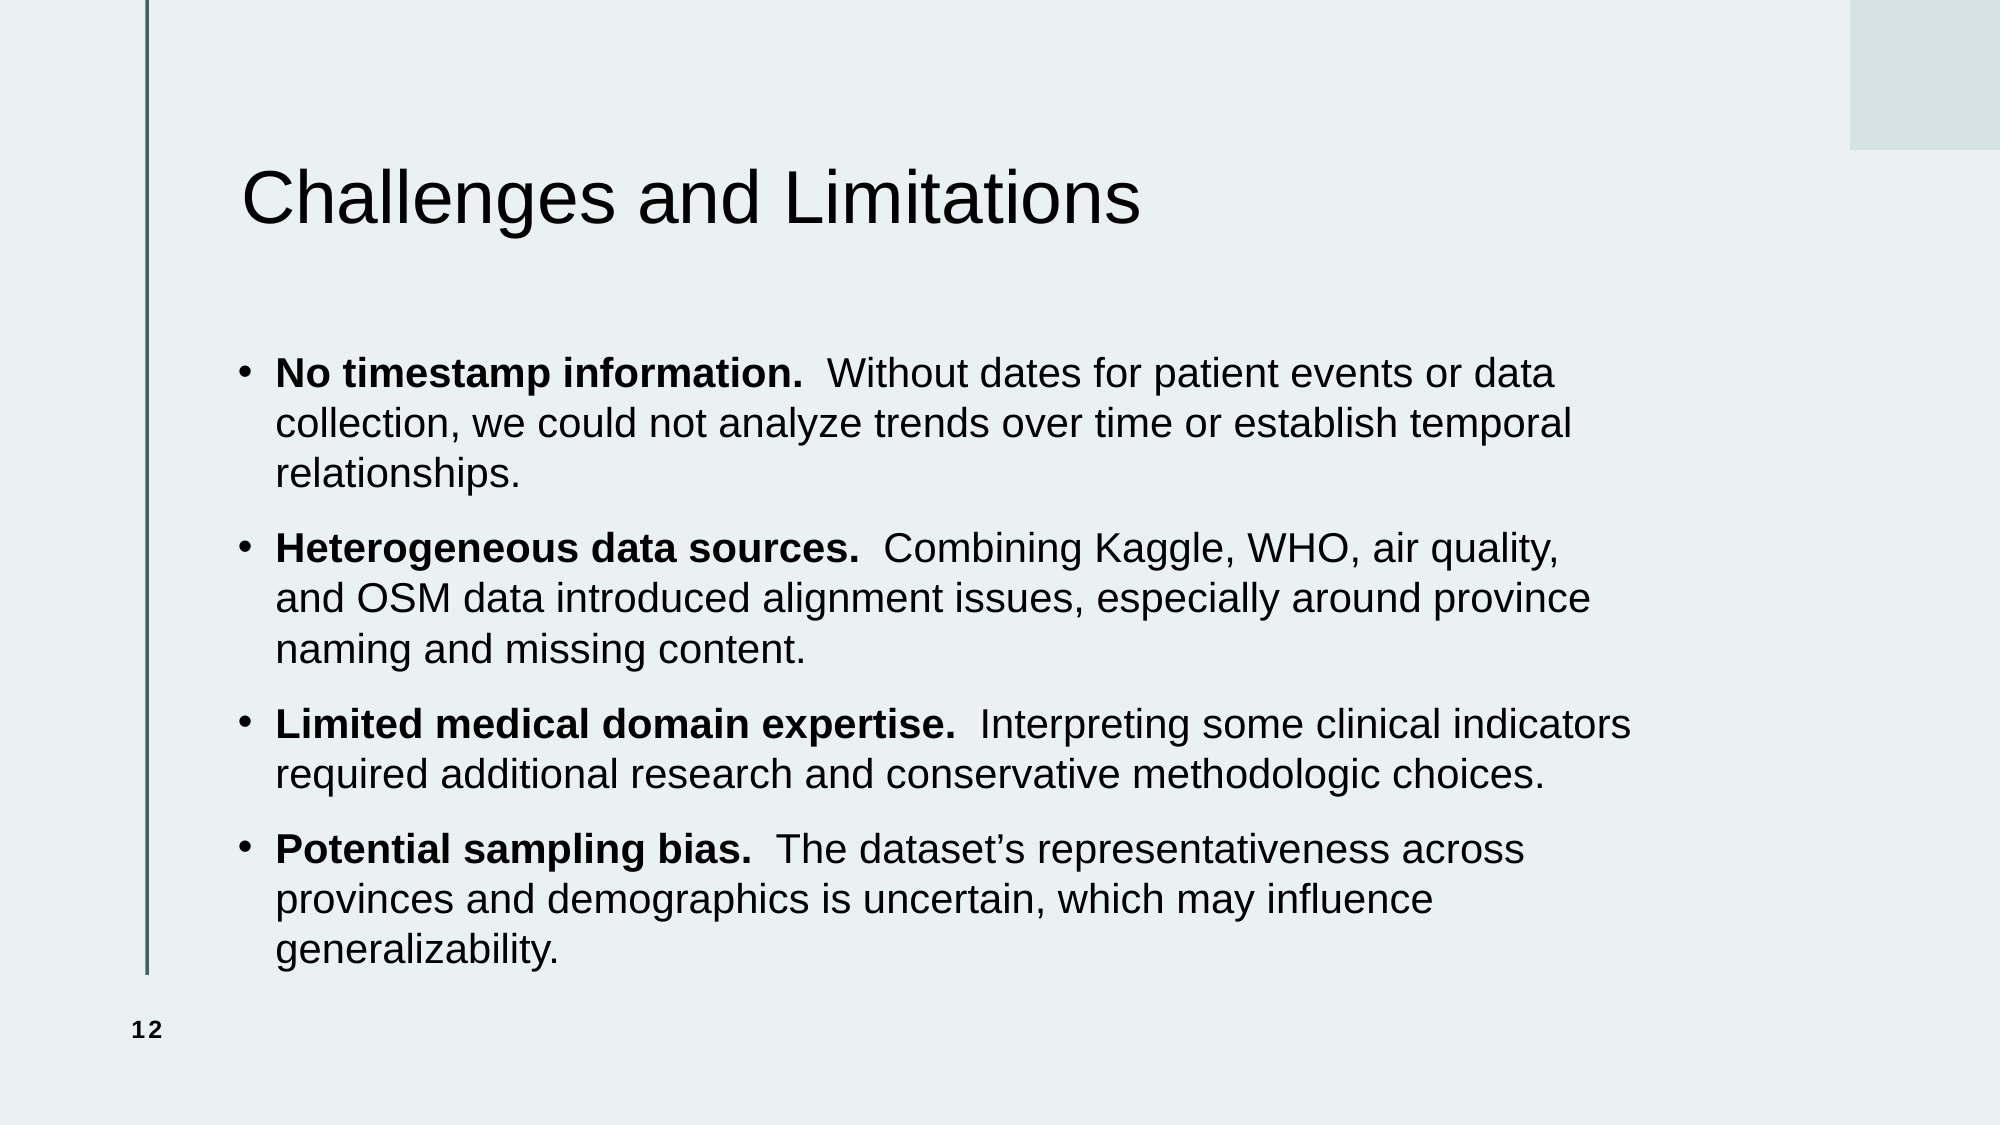

# Challenges and Limitations
No timestamp information.  Without dates for patient events or data collection, we could not analyze trends over time or establish temporal relationships.
Heterogeneous data sources.  Combining Kaggle, WHO, air quality, and OSM data introduced alignment issues, especially around province naming and missing content.
Limited medical domain expertise.  Interpreting some clinical indicators required additional research and conservative methodologic choices.
Potential sampling bias.  The dataset’s representativeness across provinces and demographics is uncertain, which may influence generalizability.

12